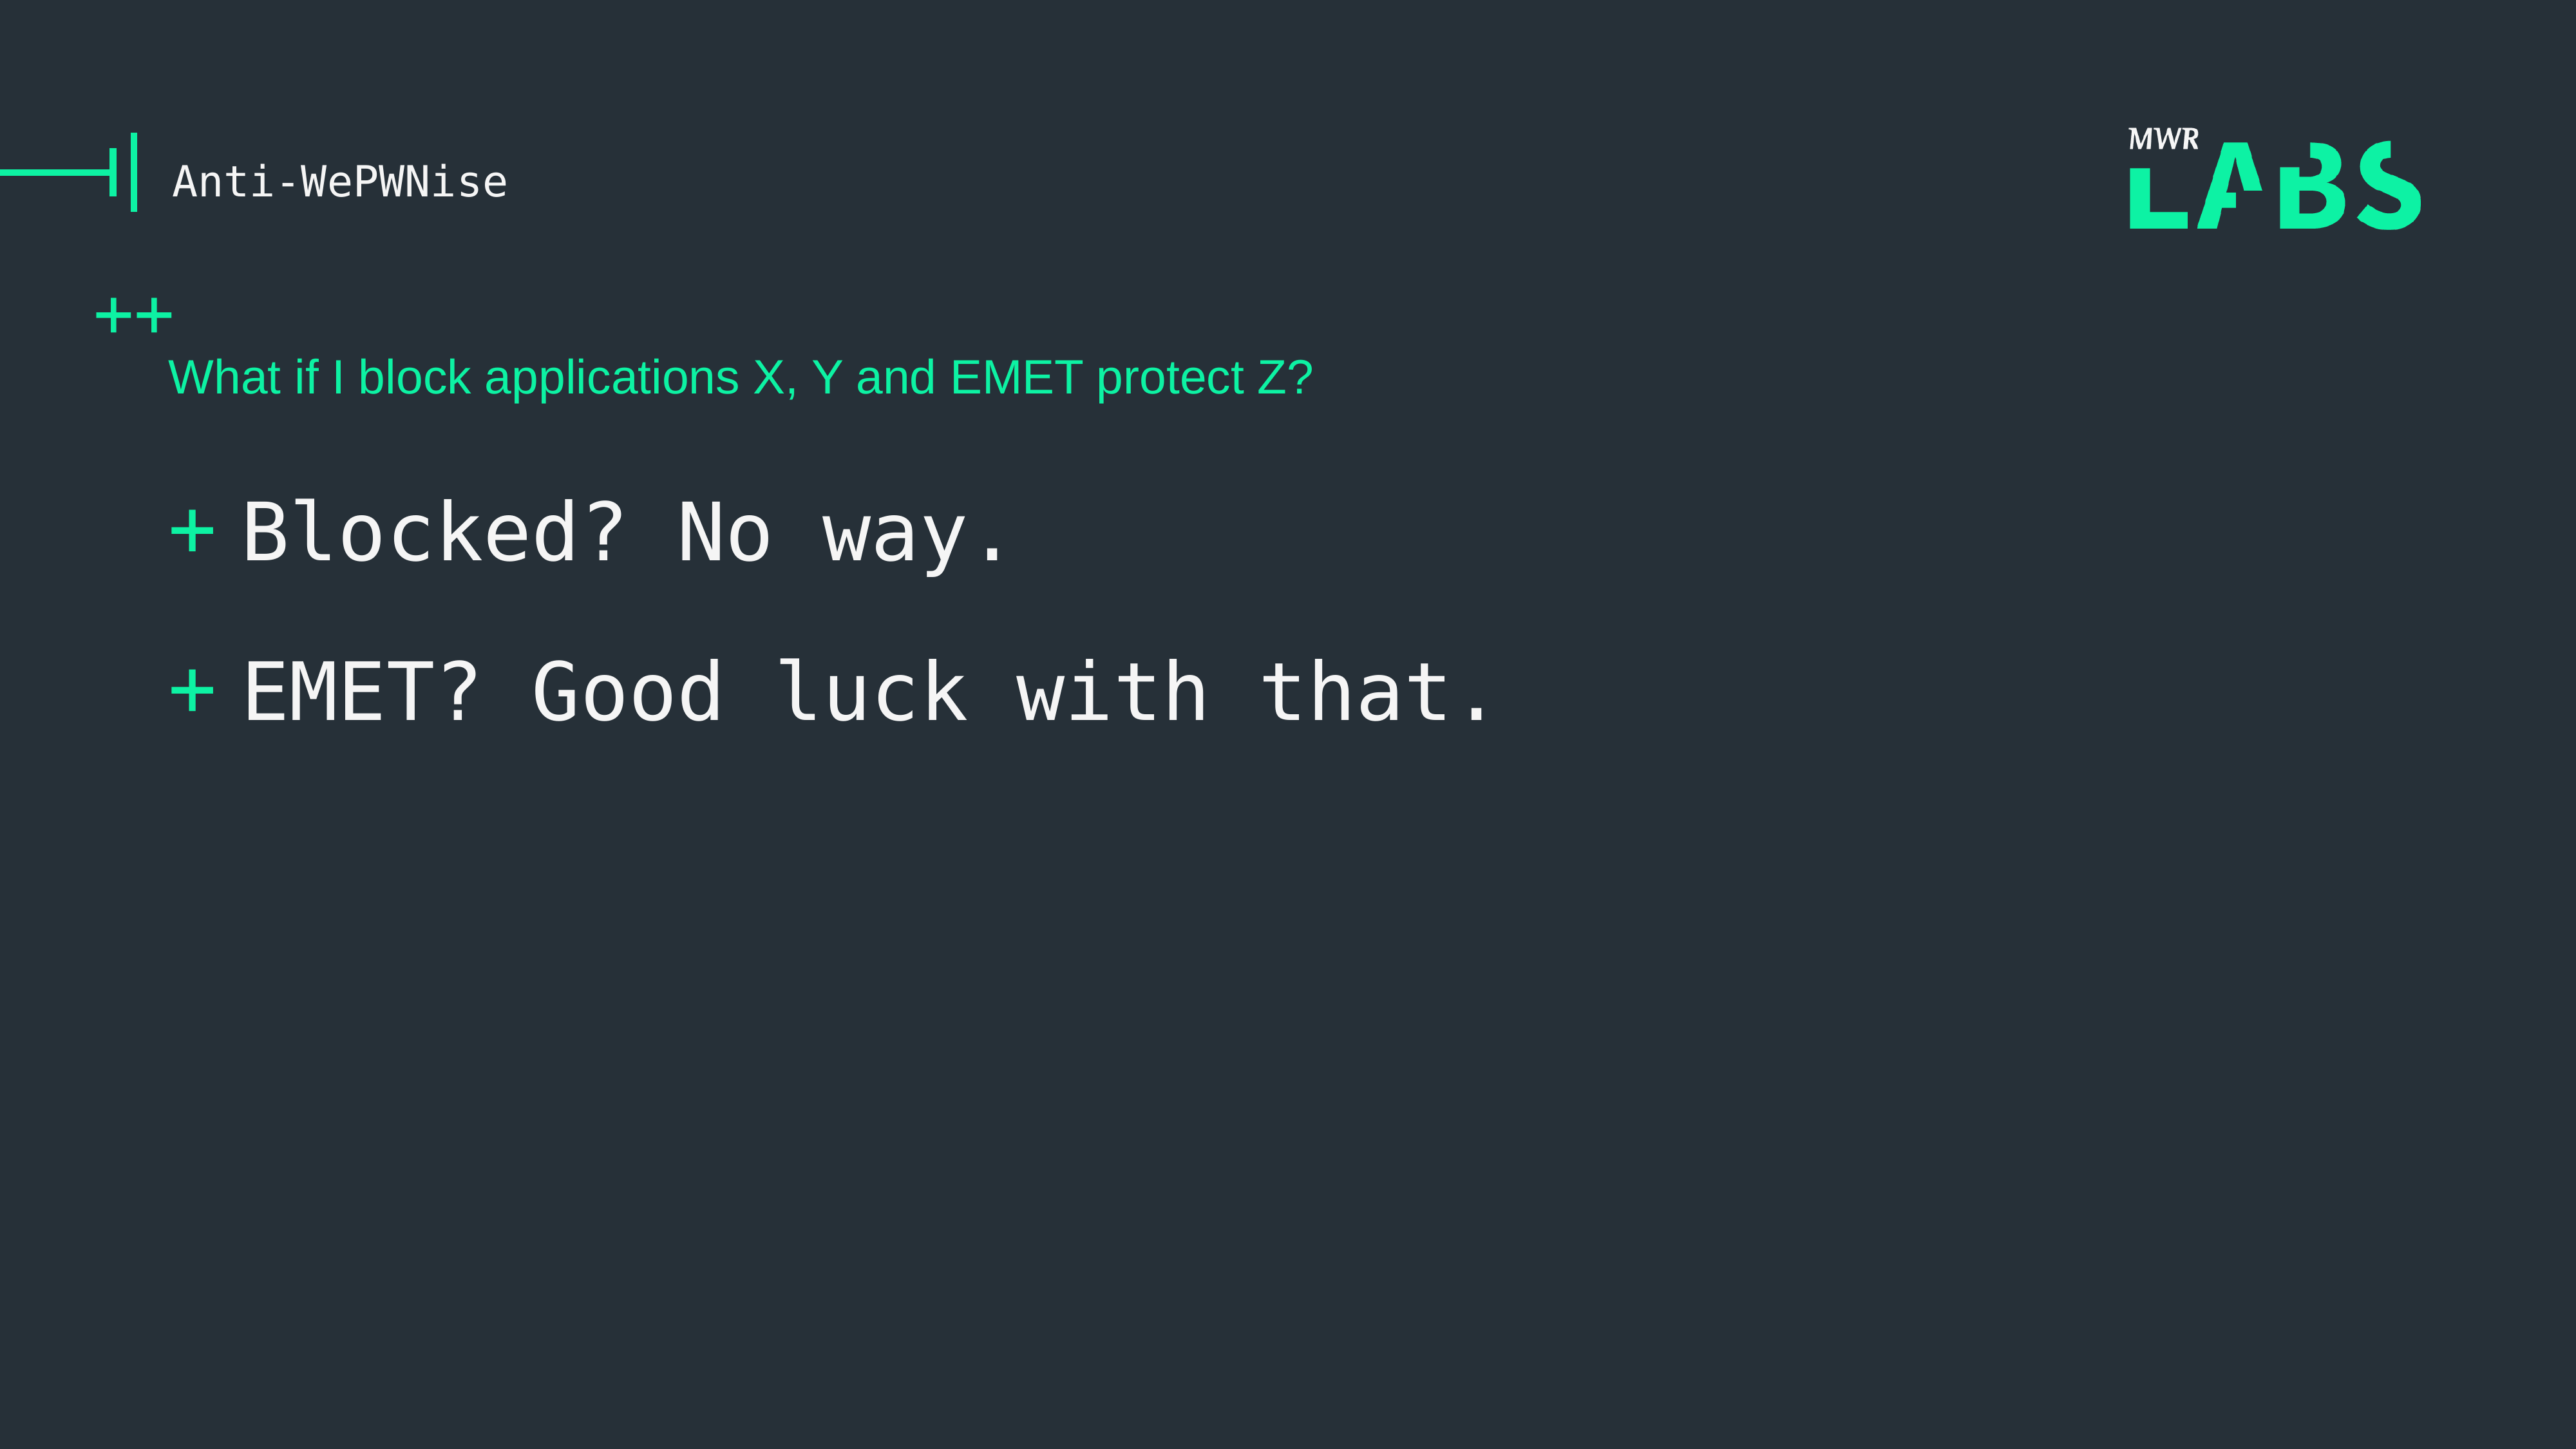

# Anti-WePWNise
What if I block applications X, Y and EMET protect Z?
Blocked? No way.
EMET? Good luck with that.